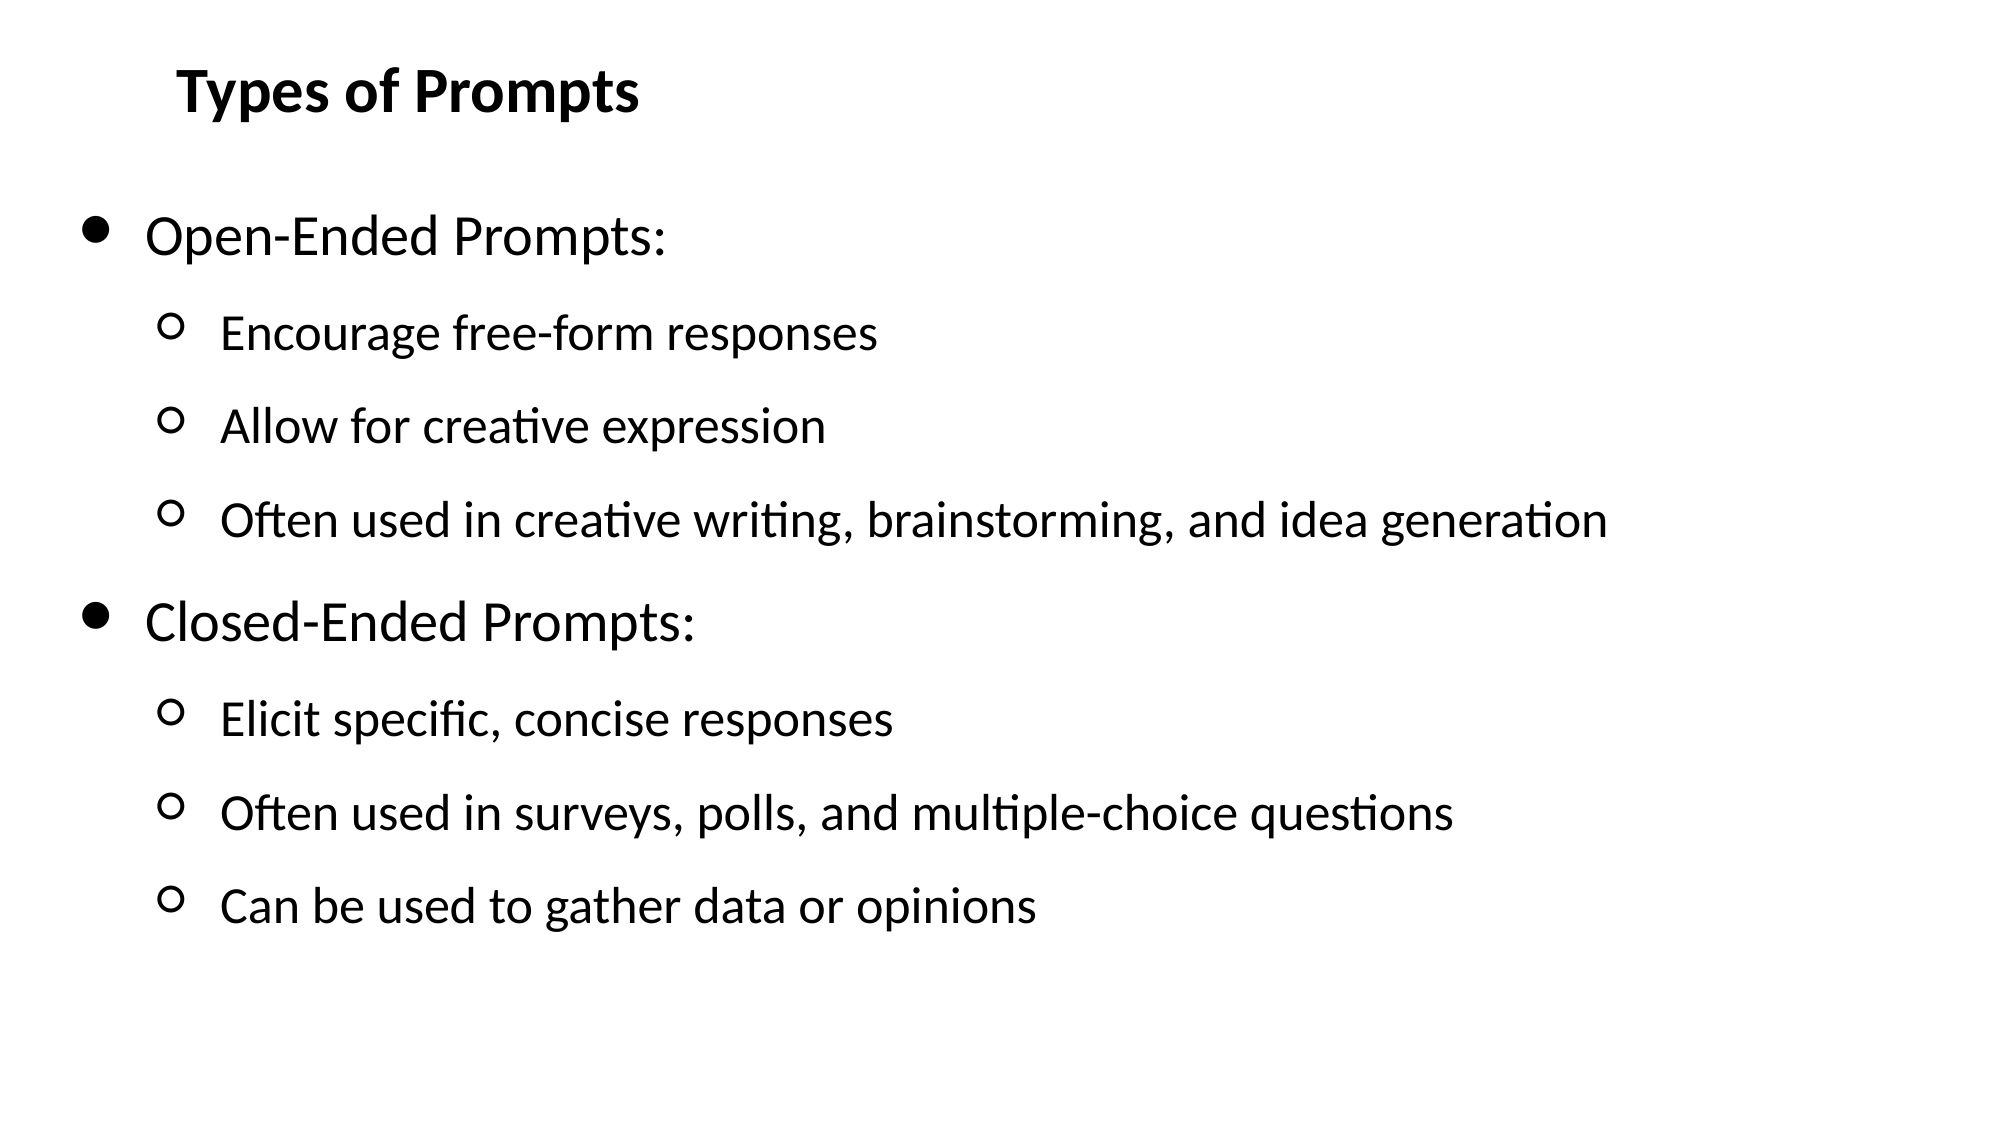

Types of Prompts
Open-Ended Prompts:
Encourage free-form responses
Allow for creative expression
Often used in creative writing, brainstorming, and idea generation
Closed-Ended Prompts:
Elicit specific, concise responses
Often used in surveys, polls, and multiple-choice questions
Can be used to gather data or opinions